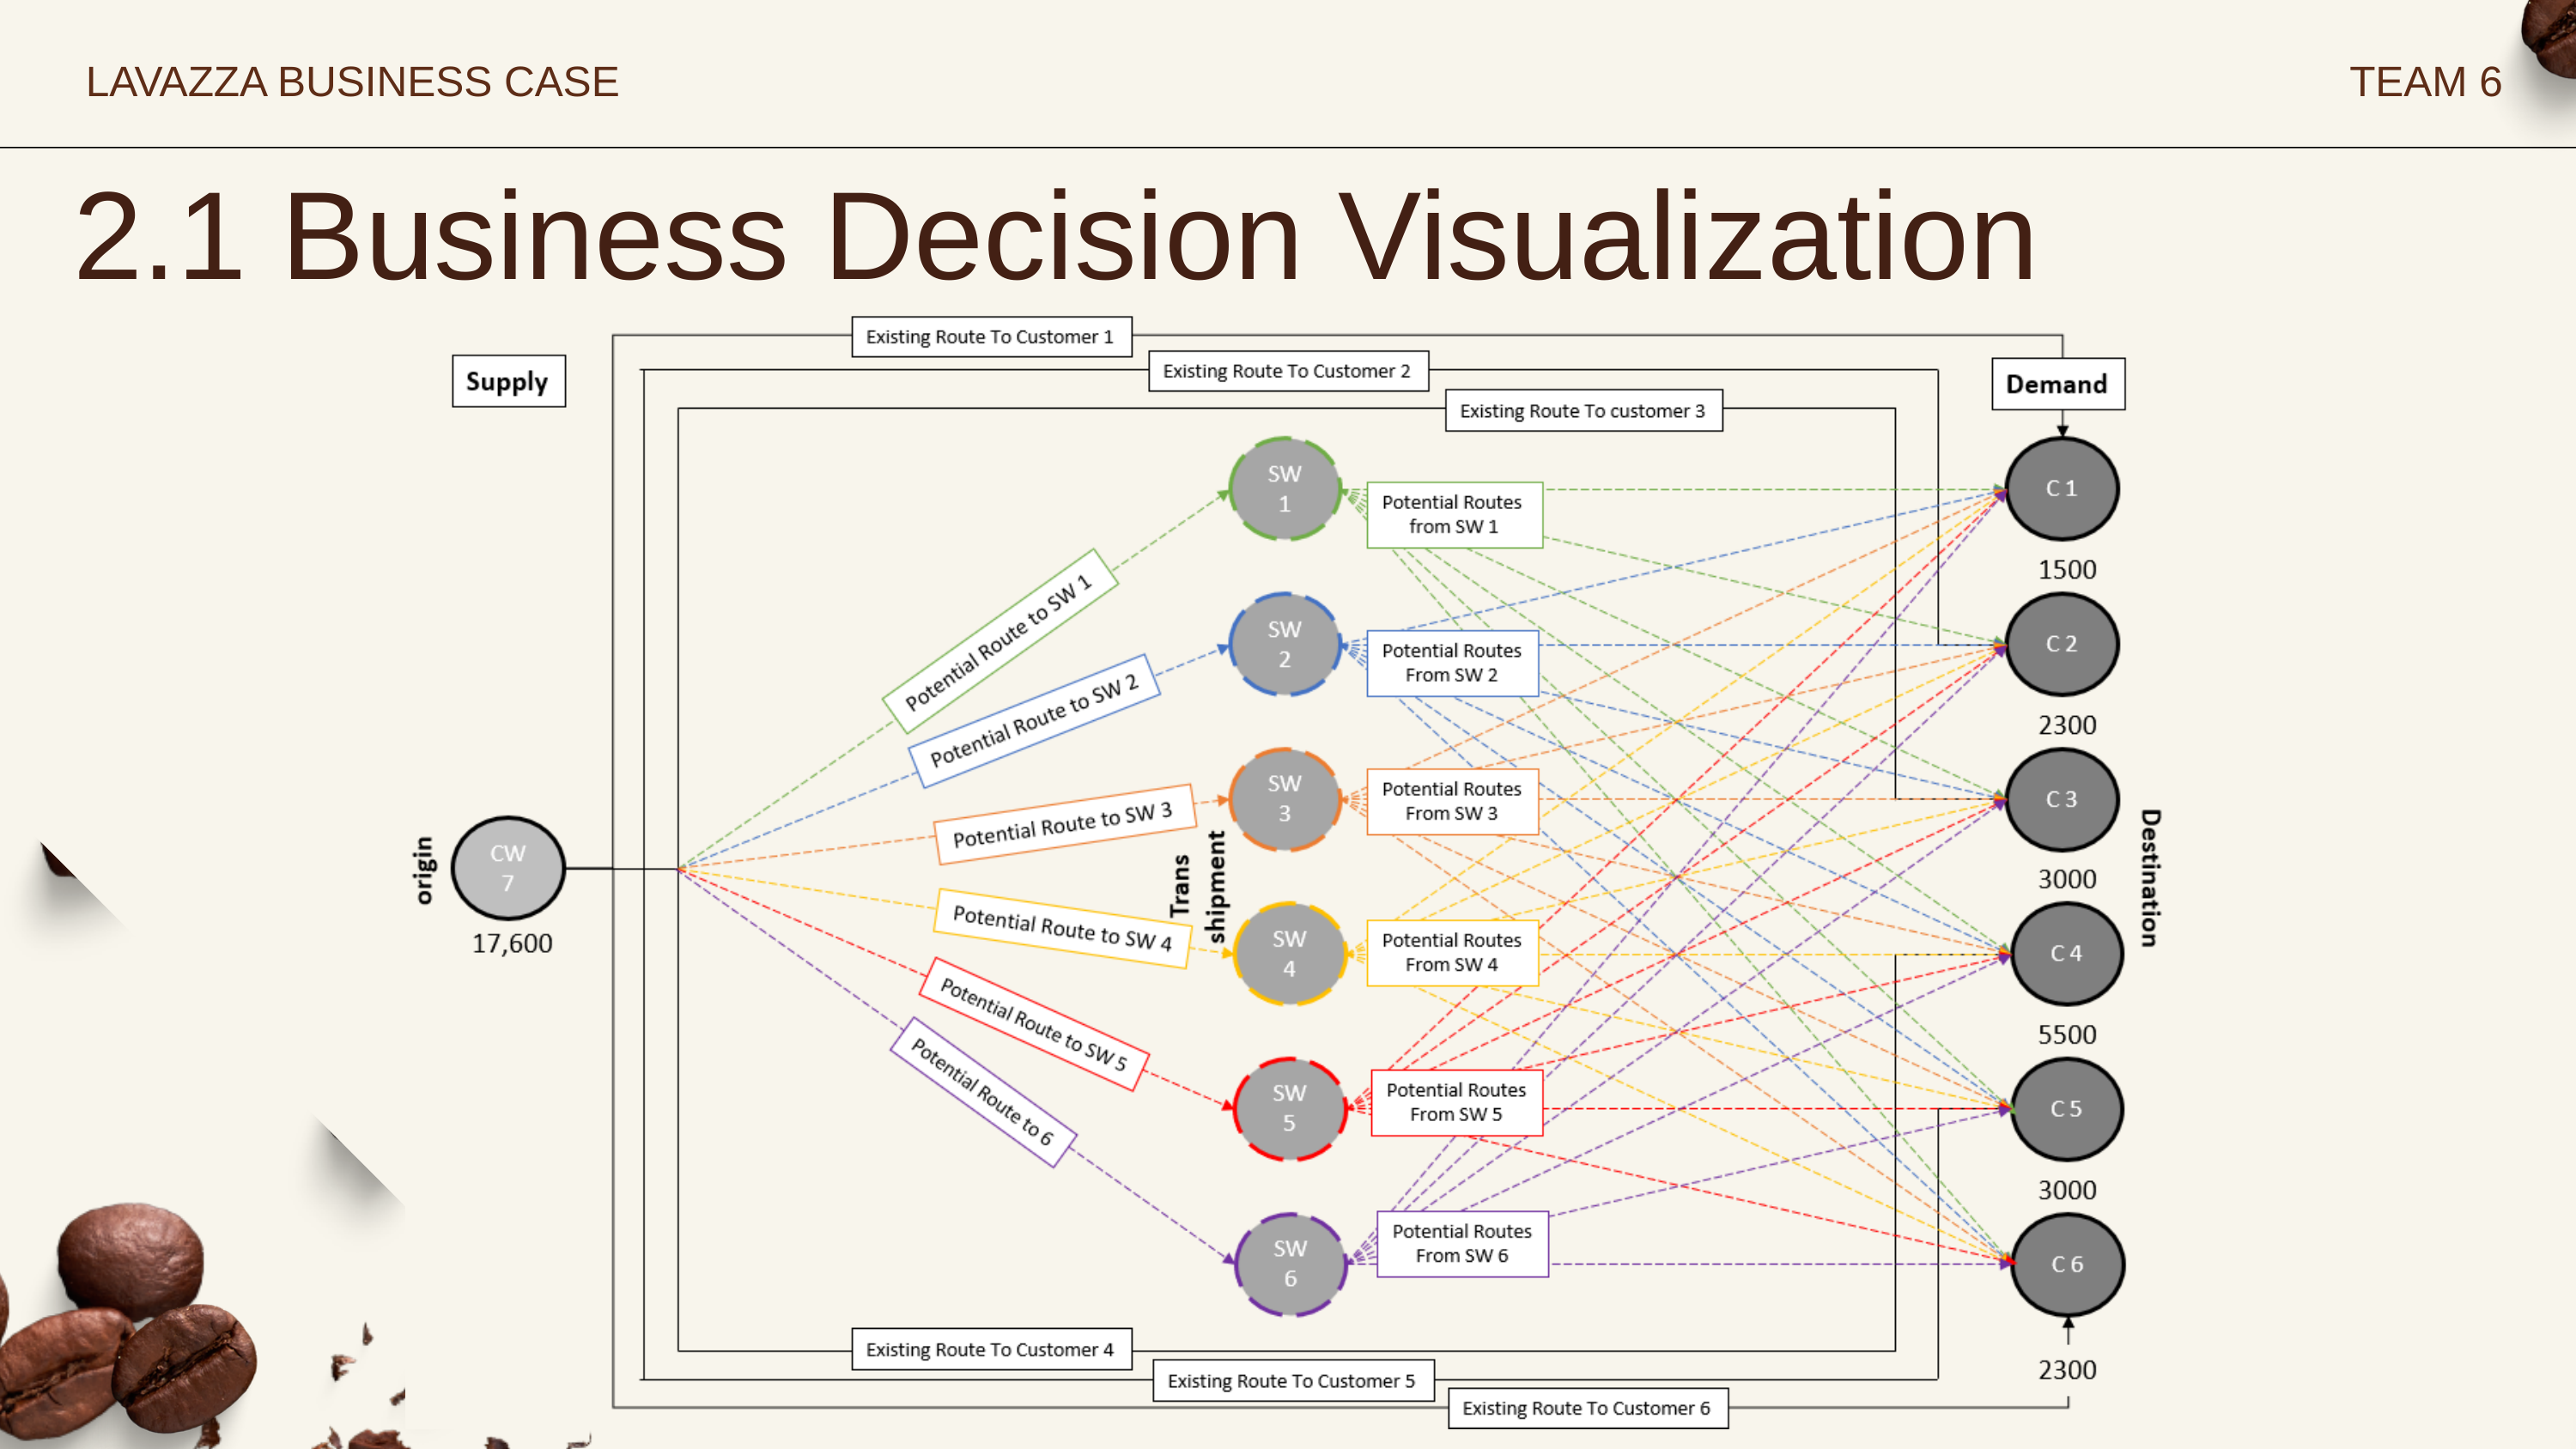

LAVAZZA BUSINESS CASE
TEAM 6

2.1 Business Decision Visualization